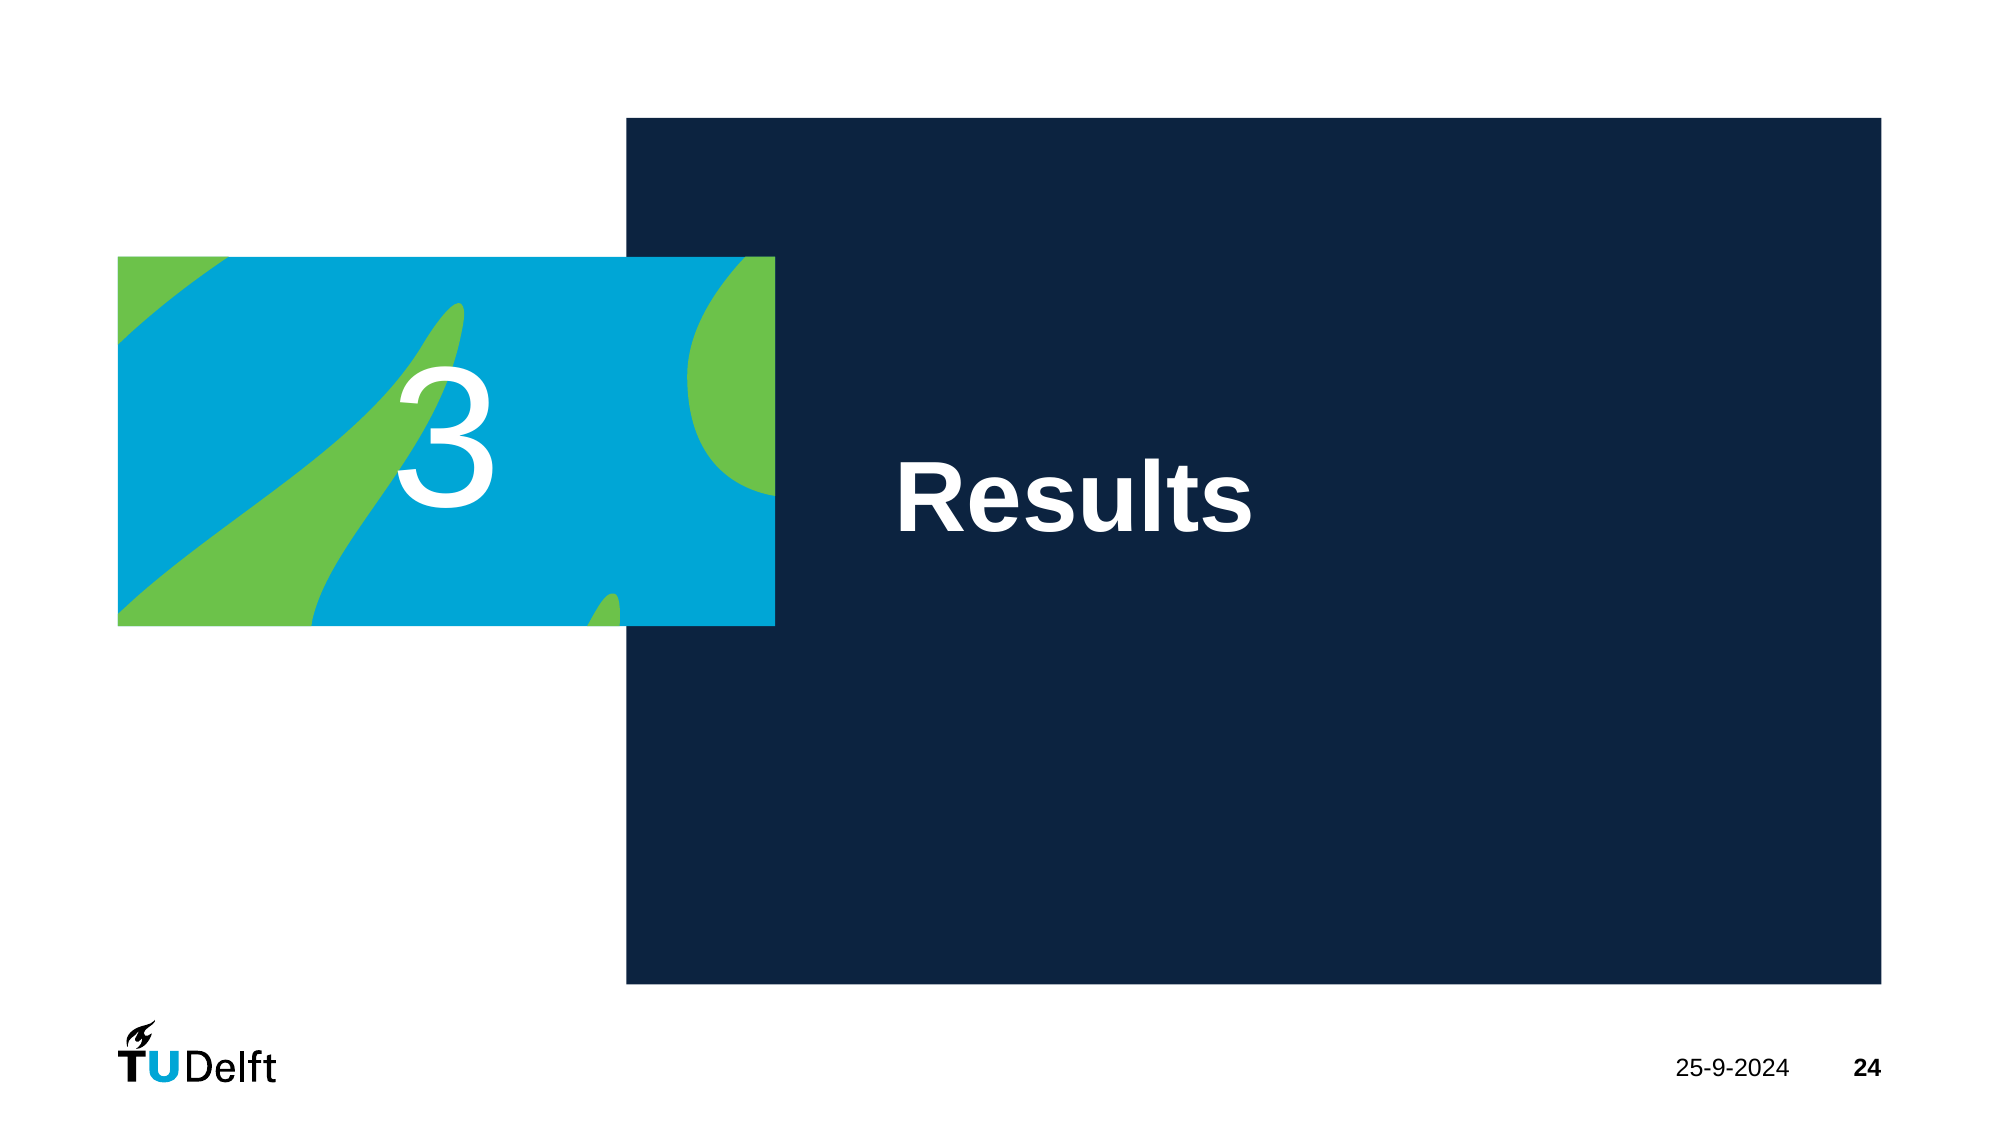

# Chapter | dark mode

3
Results
25-9-2024
24